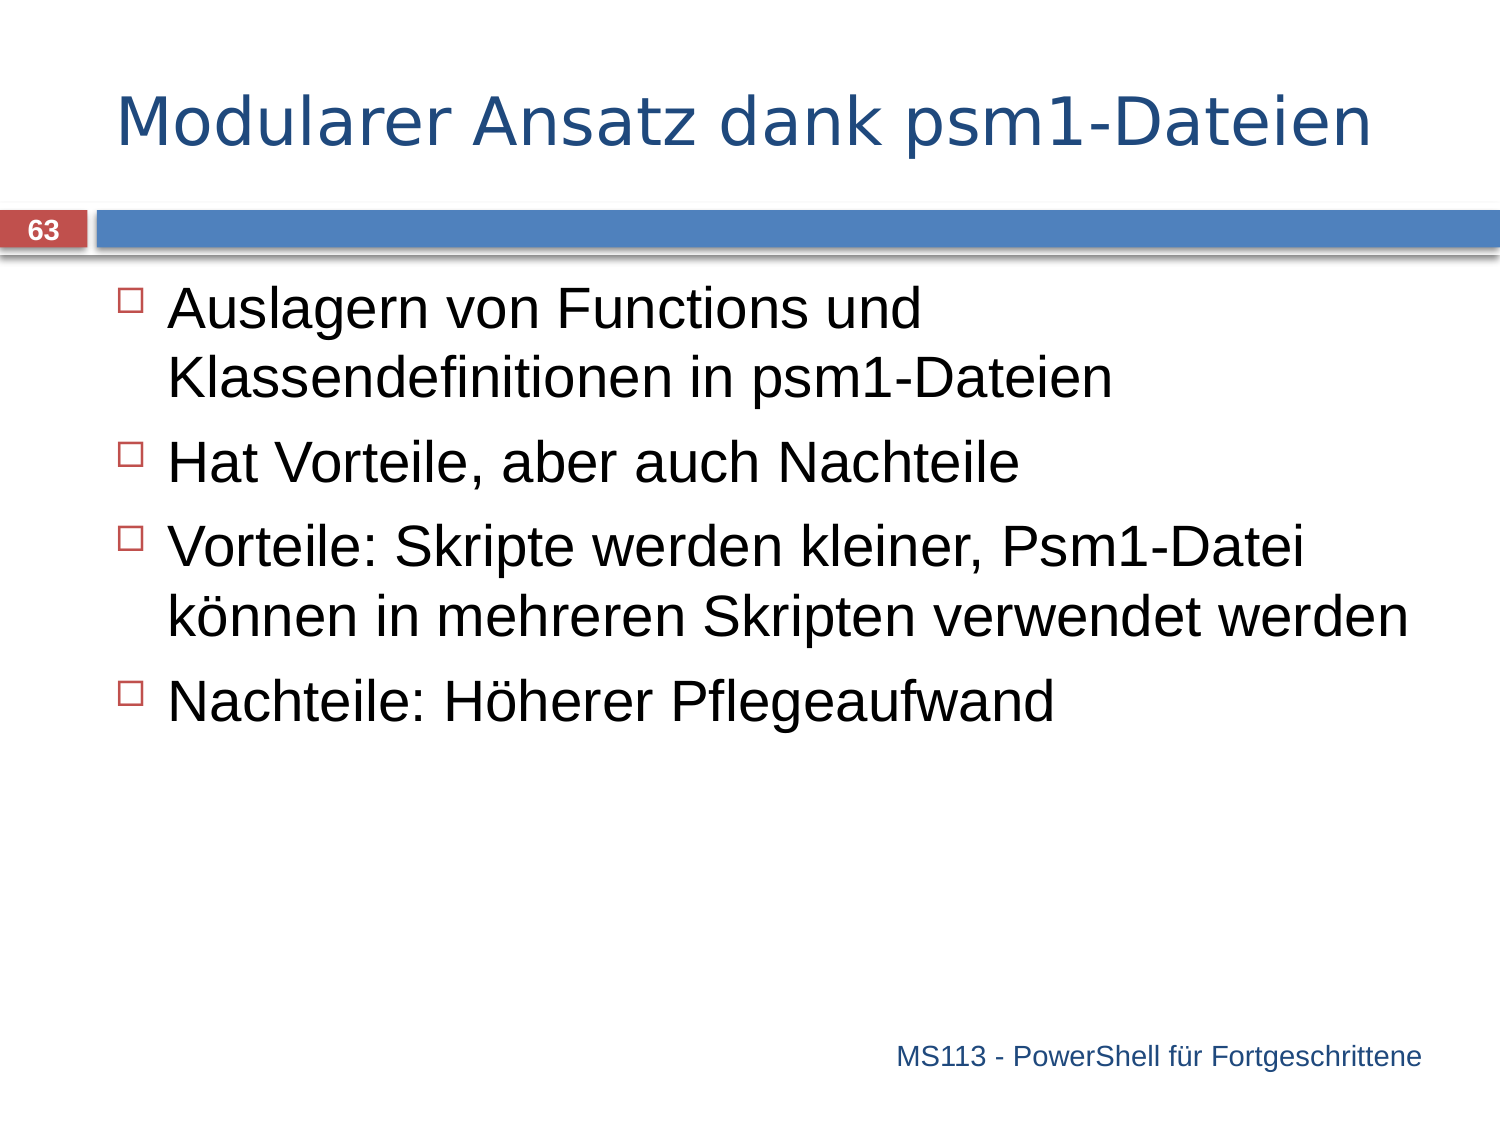

# Modularer Ansatz dank psm1-Dateien
63
Auslagern von Functions und Klassendefinitionen in psm1-Dateien
Hat Vorteile, aber auch Nachteile
Vorteile: Skripte werden kleiner, Psm1-Datei können in mehreren Skripten verwendet werden
Nachteile: Höherer Pflegeaufwand
MS113 - PowerShell für Fortgeschrittene